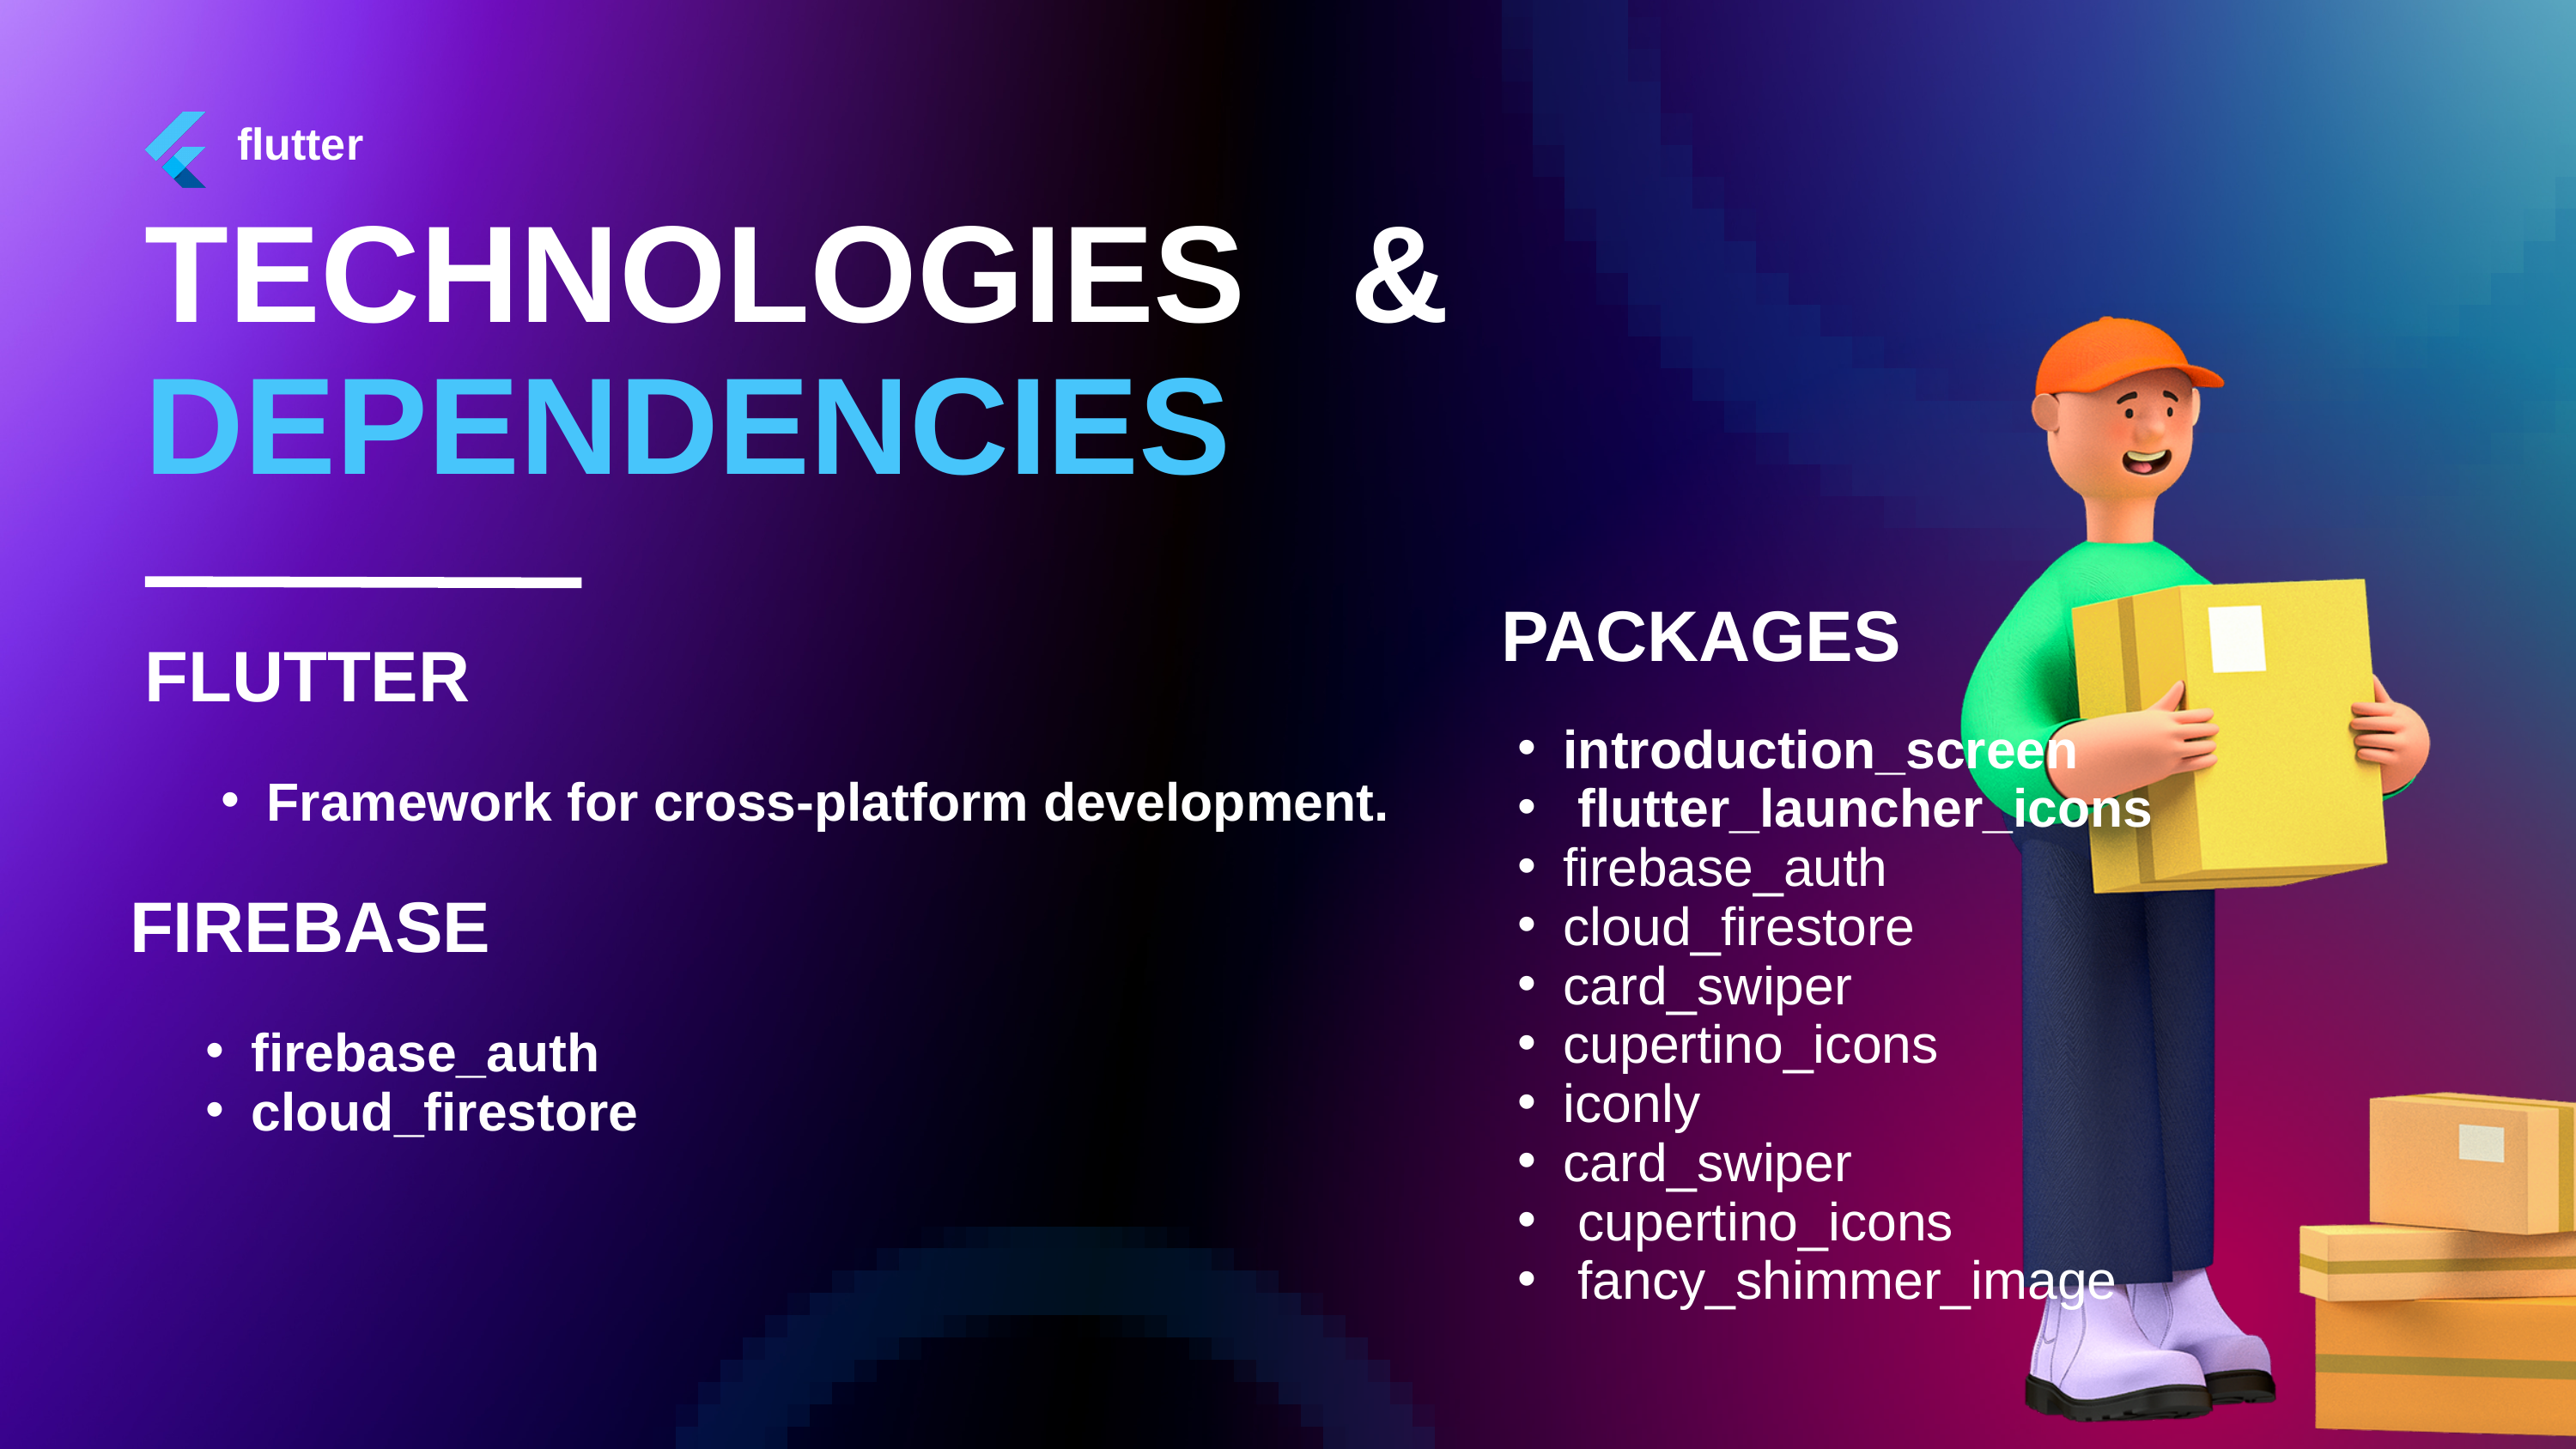

flutter
TECHNOLOGIES & DEPENDENCIES

PACKAGES
FLUTTER
introduction_screen
 flutter_launcher_icons
firebase_auth
cloud_firestore
card_swiper
cupertino_icons
iconly
card_swiper
 cupertino_icons
 fancy_shimmer_image
Framework for cross-platform development.
FIREBASE
firebase_auth
cloud_firestore